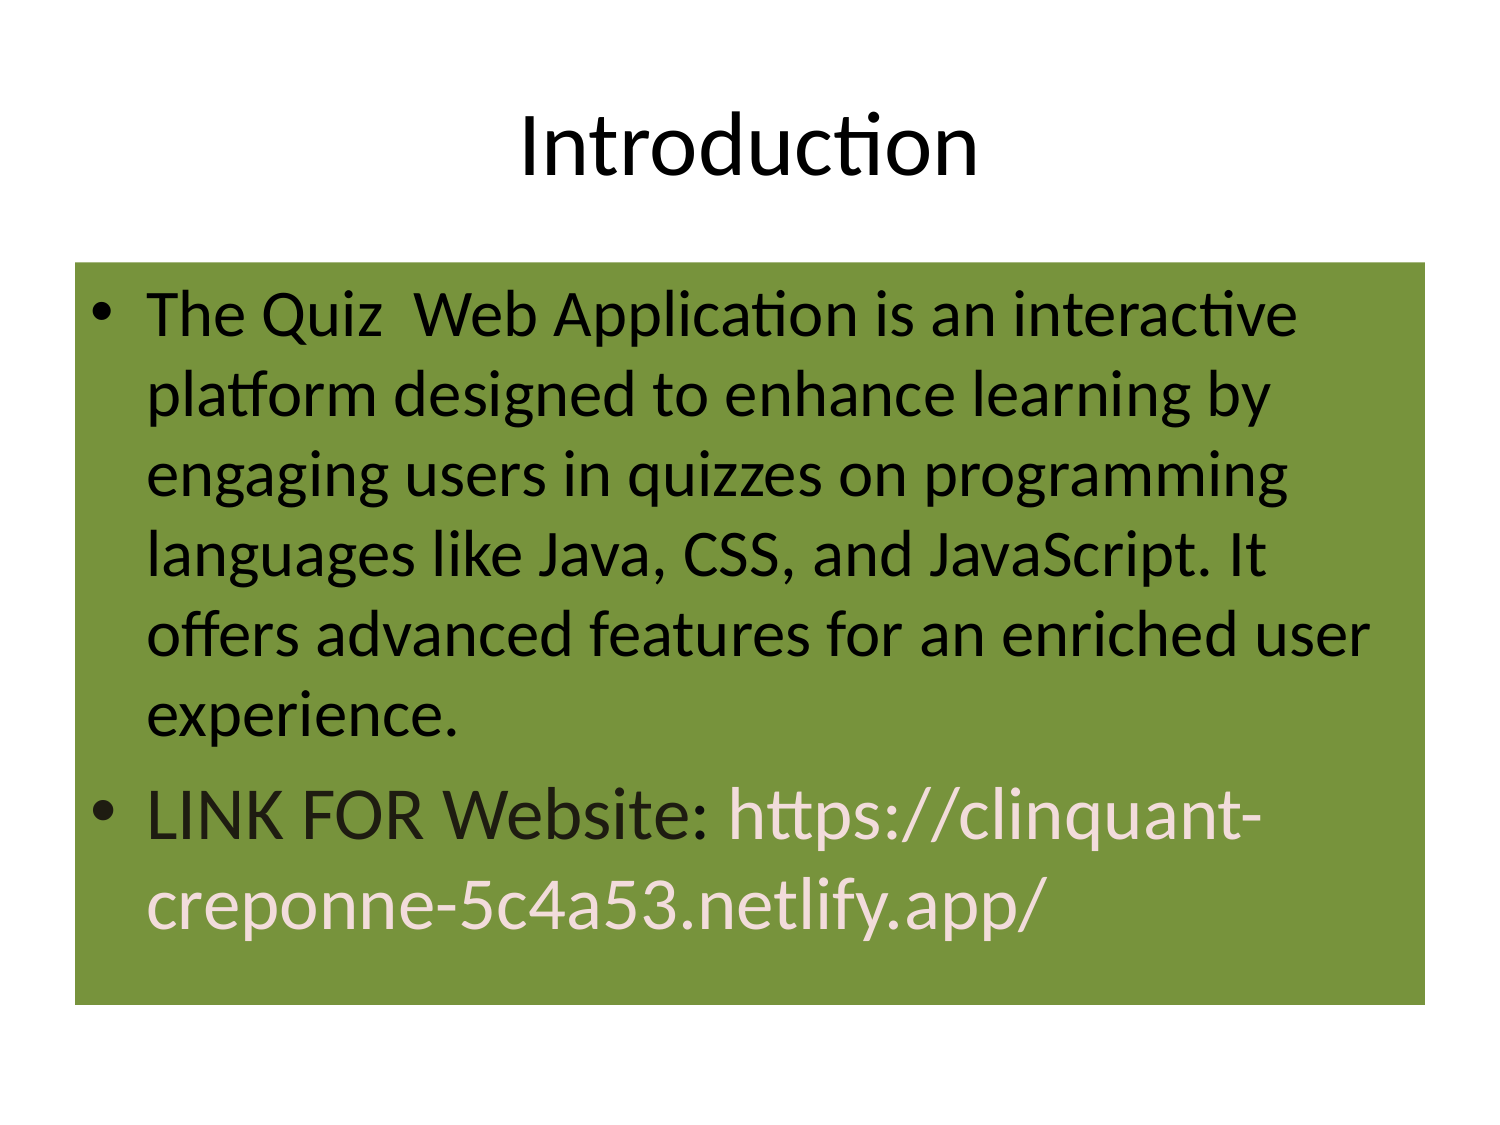

# Introduction
The Quiz  Web Application is an interactive platform designed to enhance learning by engaging users in quizzes on programming languages like Java, CSS, and JavaScript. It offers advanced features for an enriched user experience.
LINK FOR Website: https://clinquant-creponne-5c4a53.netlify.app/